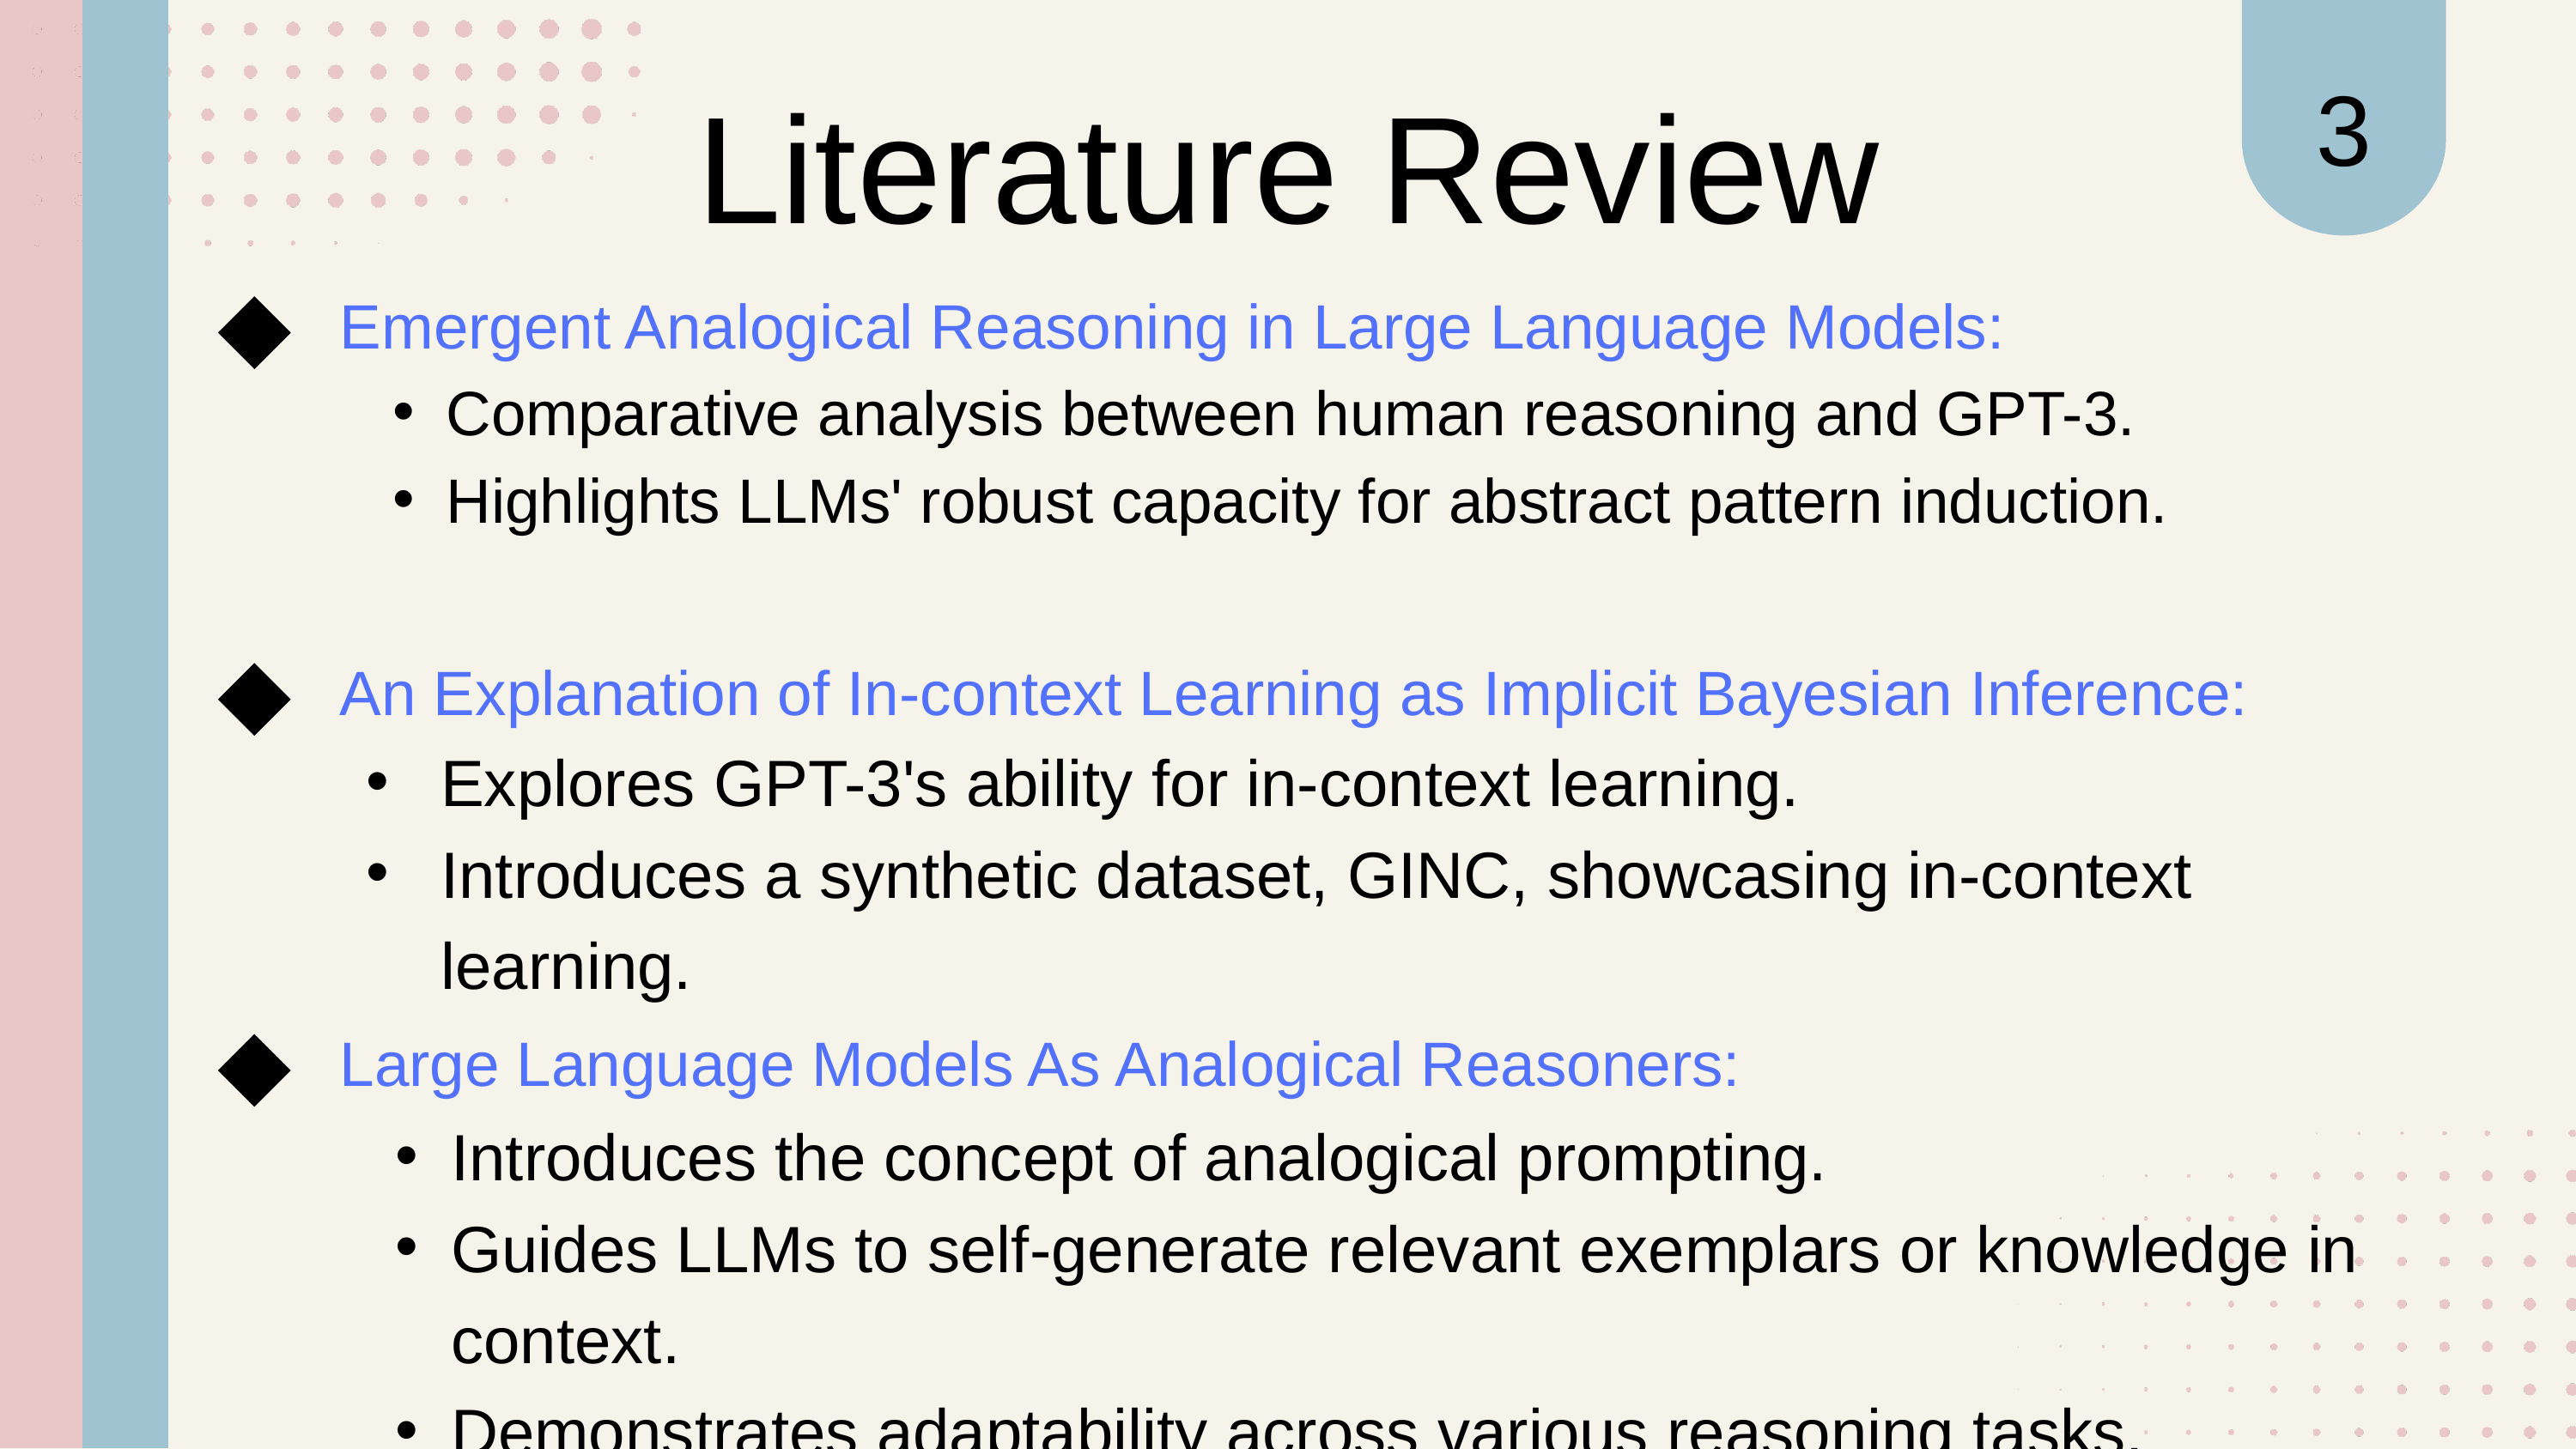

3

Literature Review
Emergent Analogical Reasoning in Large Language Models:

Comparative analysis between human reasoning and GPT-3.
Highlights LLMs' robust capacity for abstract pattern induction.
An Explanation of In-context Learning as Implicit Bayesian Inference:

Explores GPT-3's ability for in-context learning.
Introduces a synthetic dataset, GINC, showcasing in-context learning.
Large Language Models As Analogical Reasoners:

Introduces the concept of analogical prompting.
Guides LLMs to self-generate relevant exemplars or knowledge in context.
Demonstrates adaptability across various reasoning tasks.